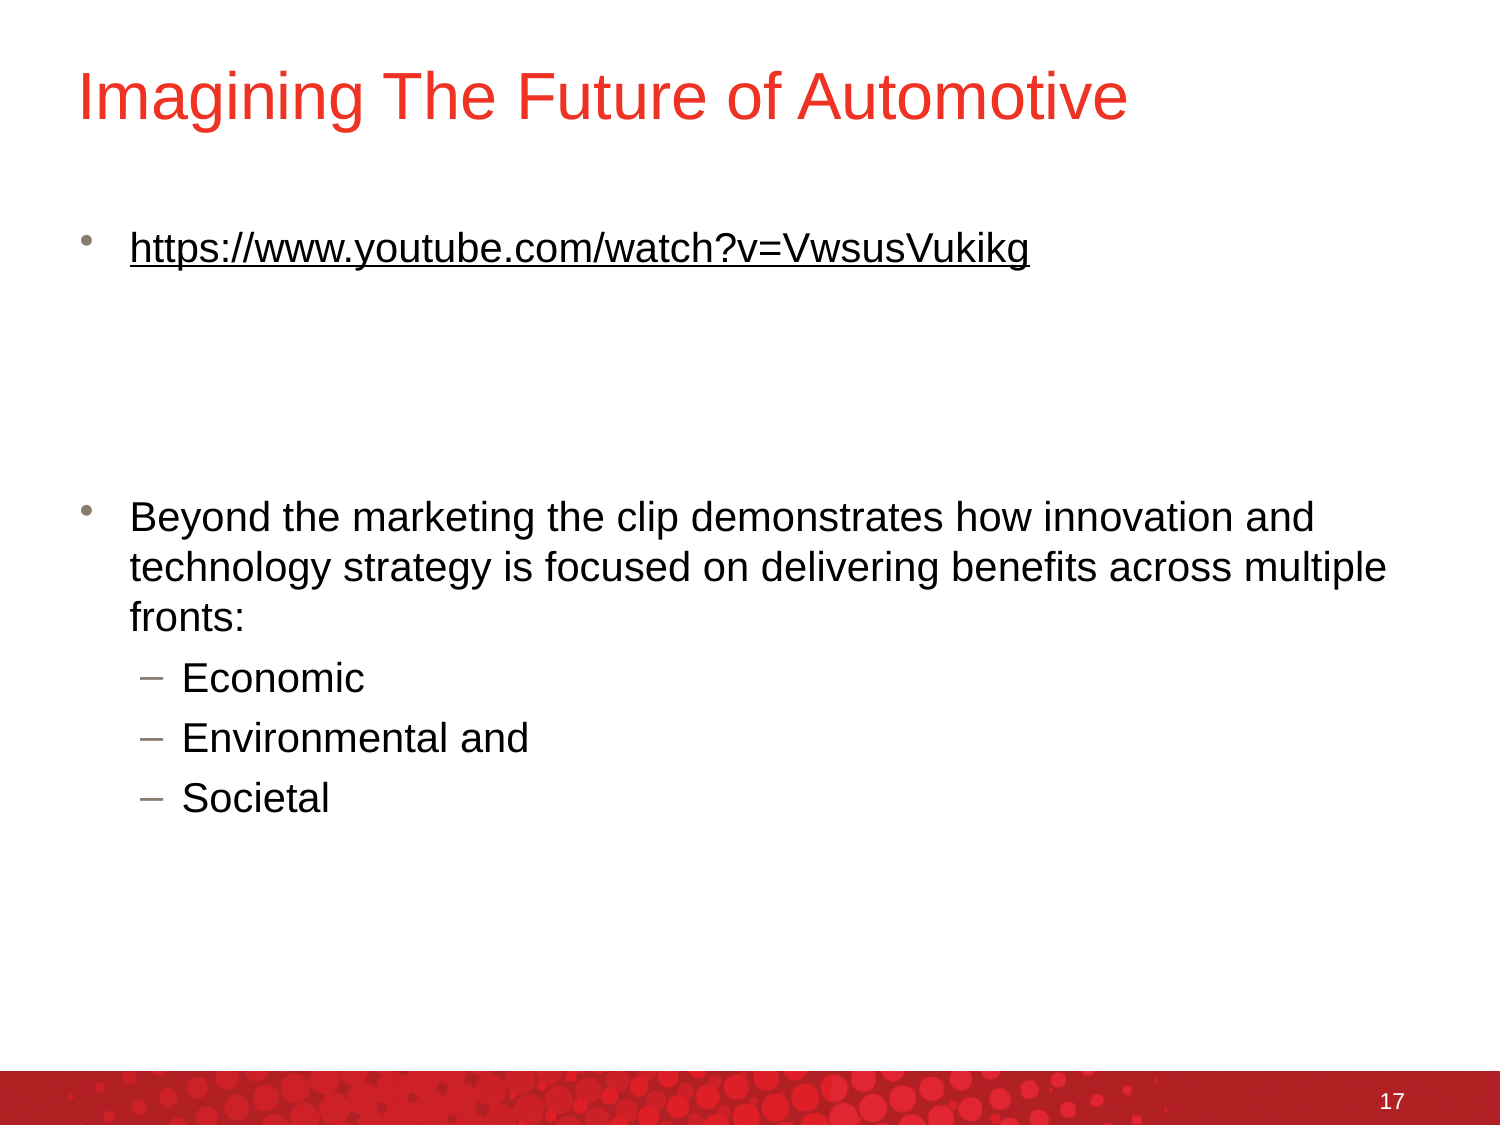

# Imagining The Future of Automotive
https://www.youtube.com/watch?v=VwsusVukikg

Beyond the marketing the clip demonstrates how innovation and technology strategy is focused on delivering benefits across multiple fronts:
Economic
Environmental and
Societal

17